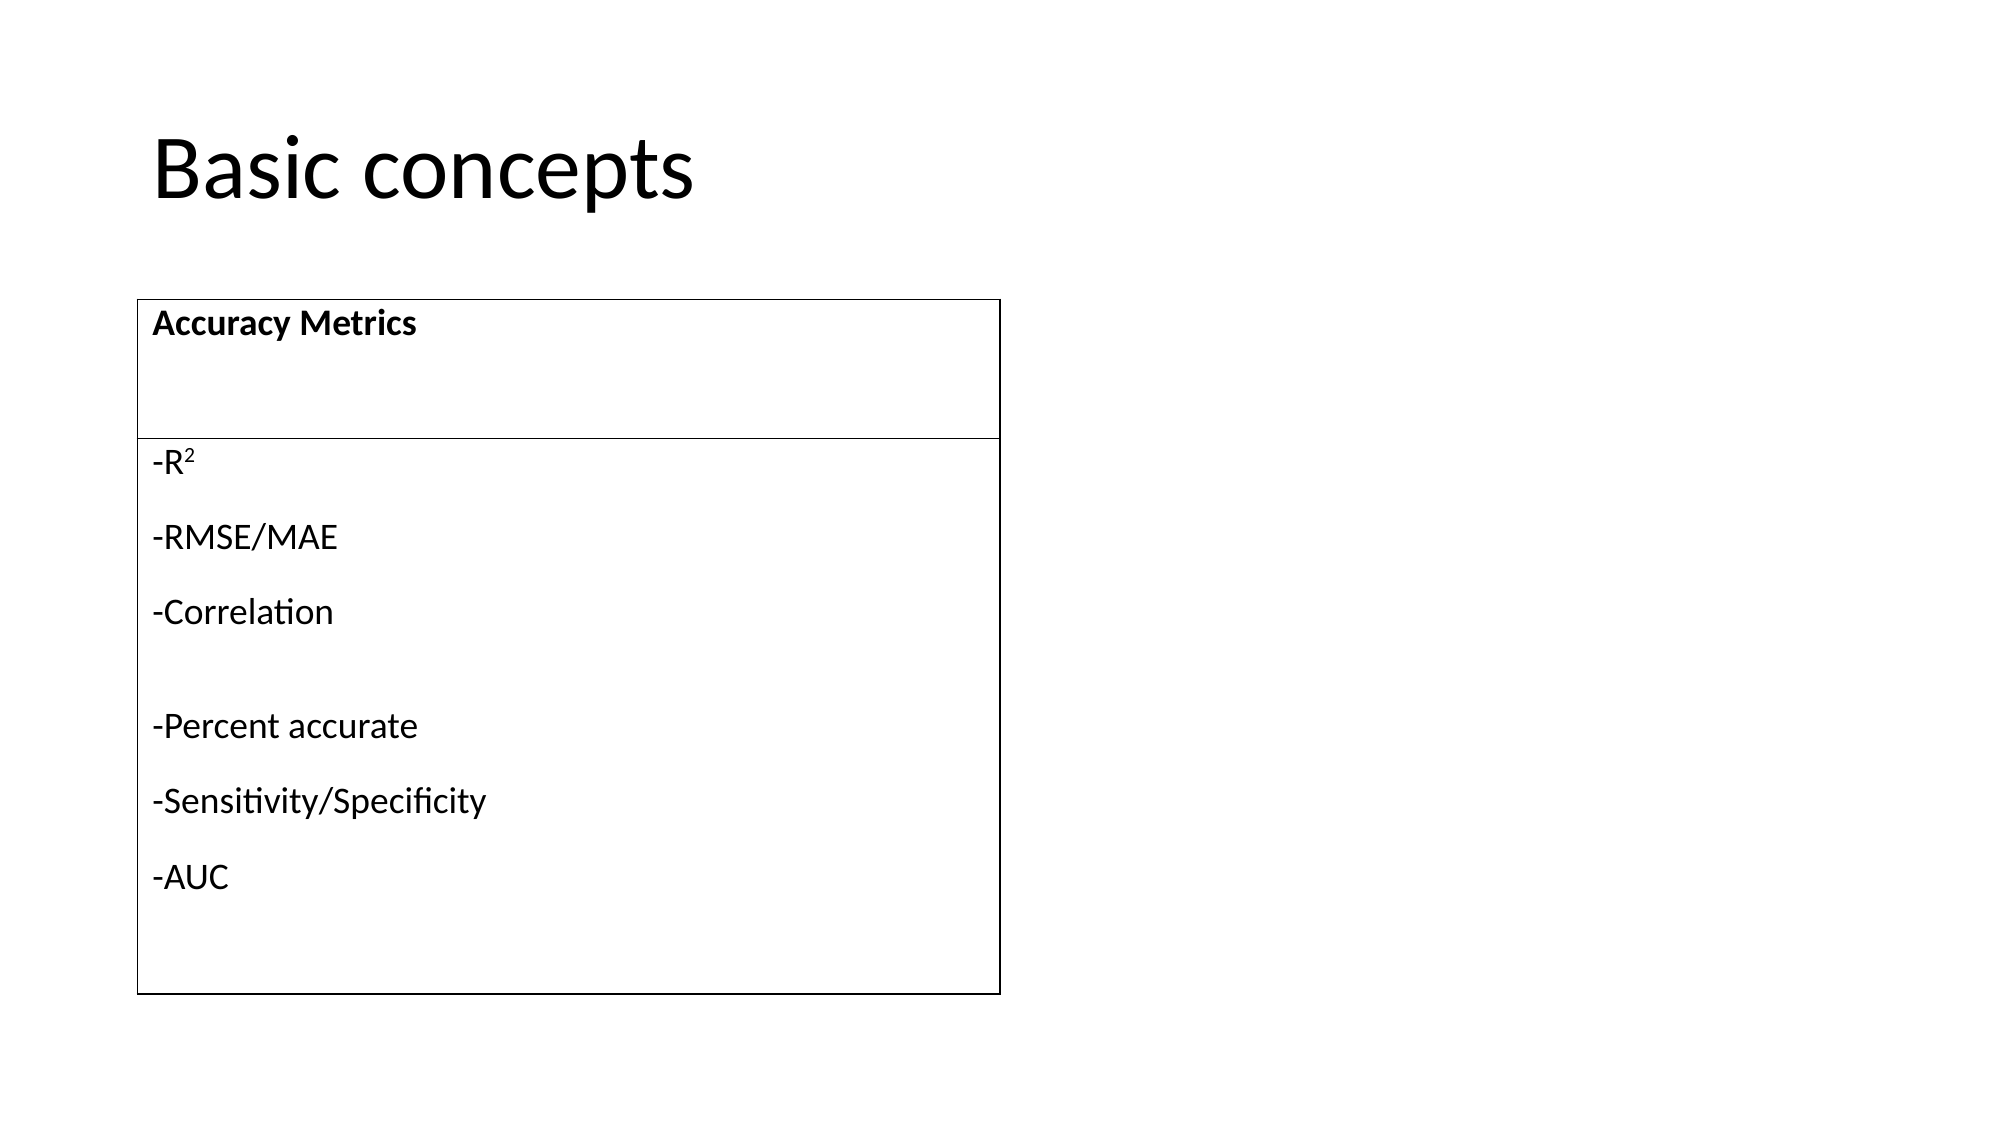

# Basic concepts
| Accuracy Metrics |
| --- |
| -R2 -RMSE/MAE -Correlation -Percent accurate -Sensitivity/Specificity -AUC |